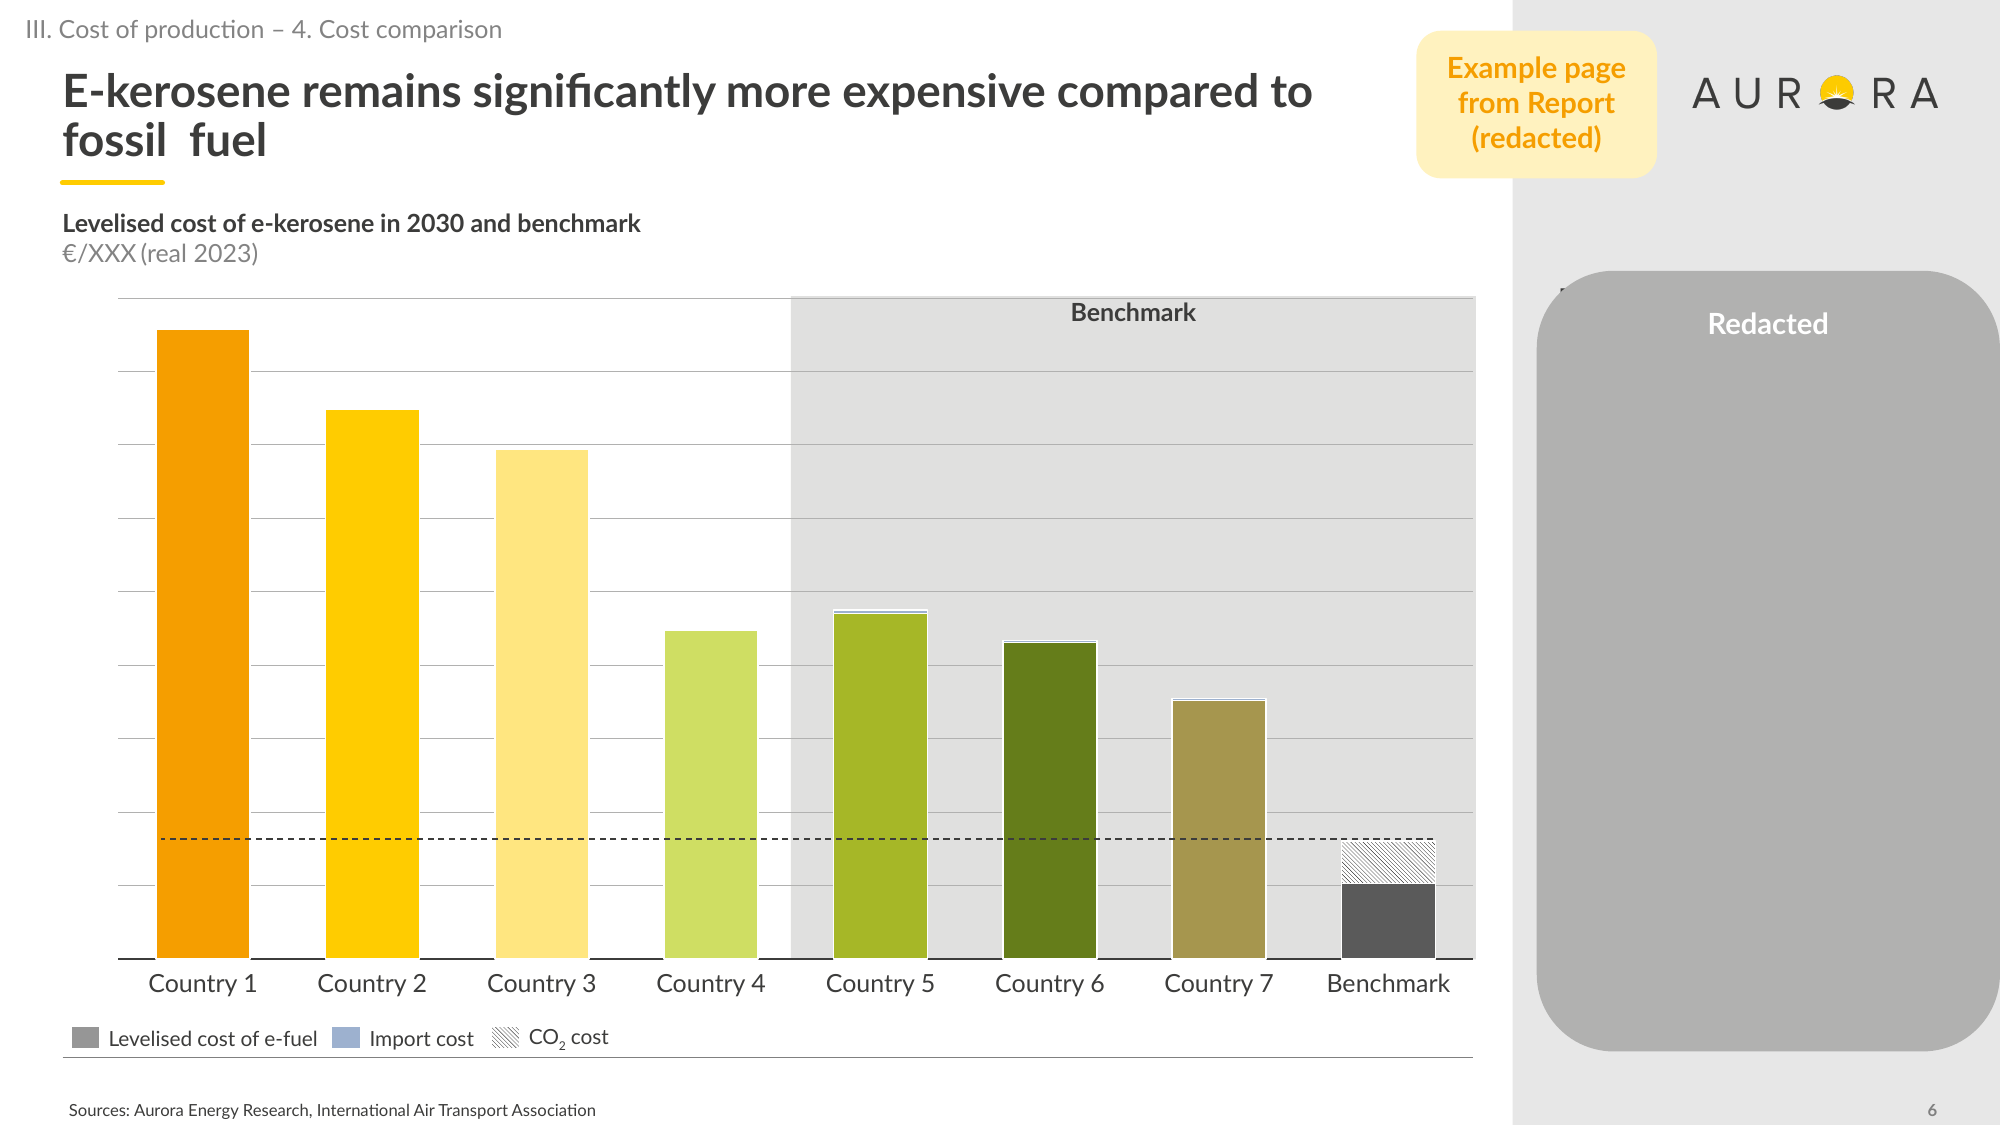

III. Cost of production – 4. Cost comparison
Example page from Report (redacted)
# E-kerosene remains significantly more expensive compared to fossil  fuel

Levelised cost of e-kerosene in 2030 and benchmark
€/XXX (real 2023)
Redacted
Germany, Italy, and Spain have the highest e-kerosene cost due to high hydrogen production costs.
Australia is on a similar cost level as Sweden, Brazil can offer the lowest e-kerosene cost.
Nevertheless, the low-cost hydrogen countries, such as Sweden, Australia, Qatar, and Brazil cannot compete with the fossil kerosene price due to high hydrogen and CO2 demand for production.
Transport costs only increase the final costs slightly, as it is liquid under atmospheric conditions and large existing infrastructure exists.

### Chart

| Category |  |  |
|---|---|---|
Benchmark

### Chart

| Category |  |  |  |
|---|---|---|---|
Country 1
Country 2
Country 3
Country 4
Country 5
Country 6
Country 7
Benchmark
Levelised cost of e-fuel
Import cost
CO2 cost

Sources: Aurora Energy Research, International Air Transport Association